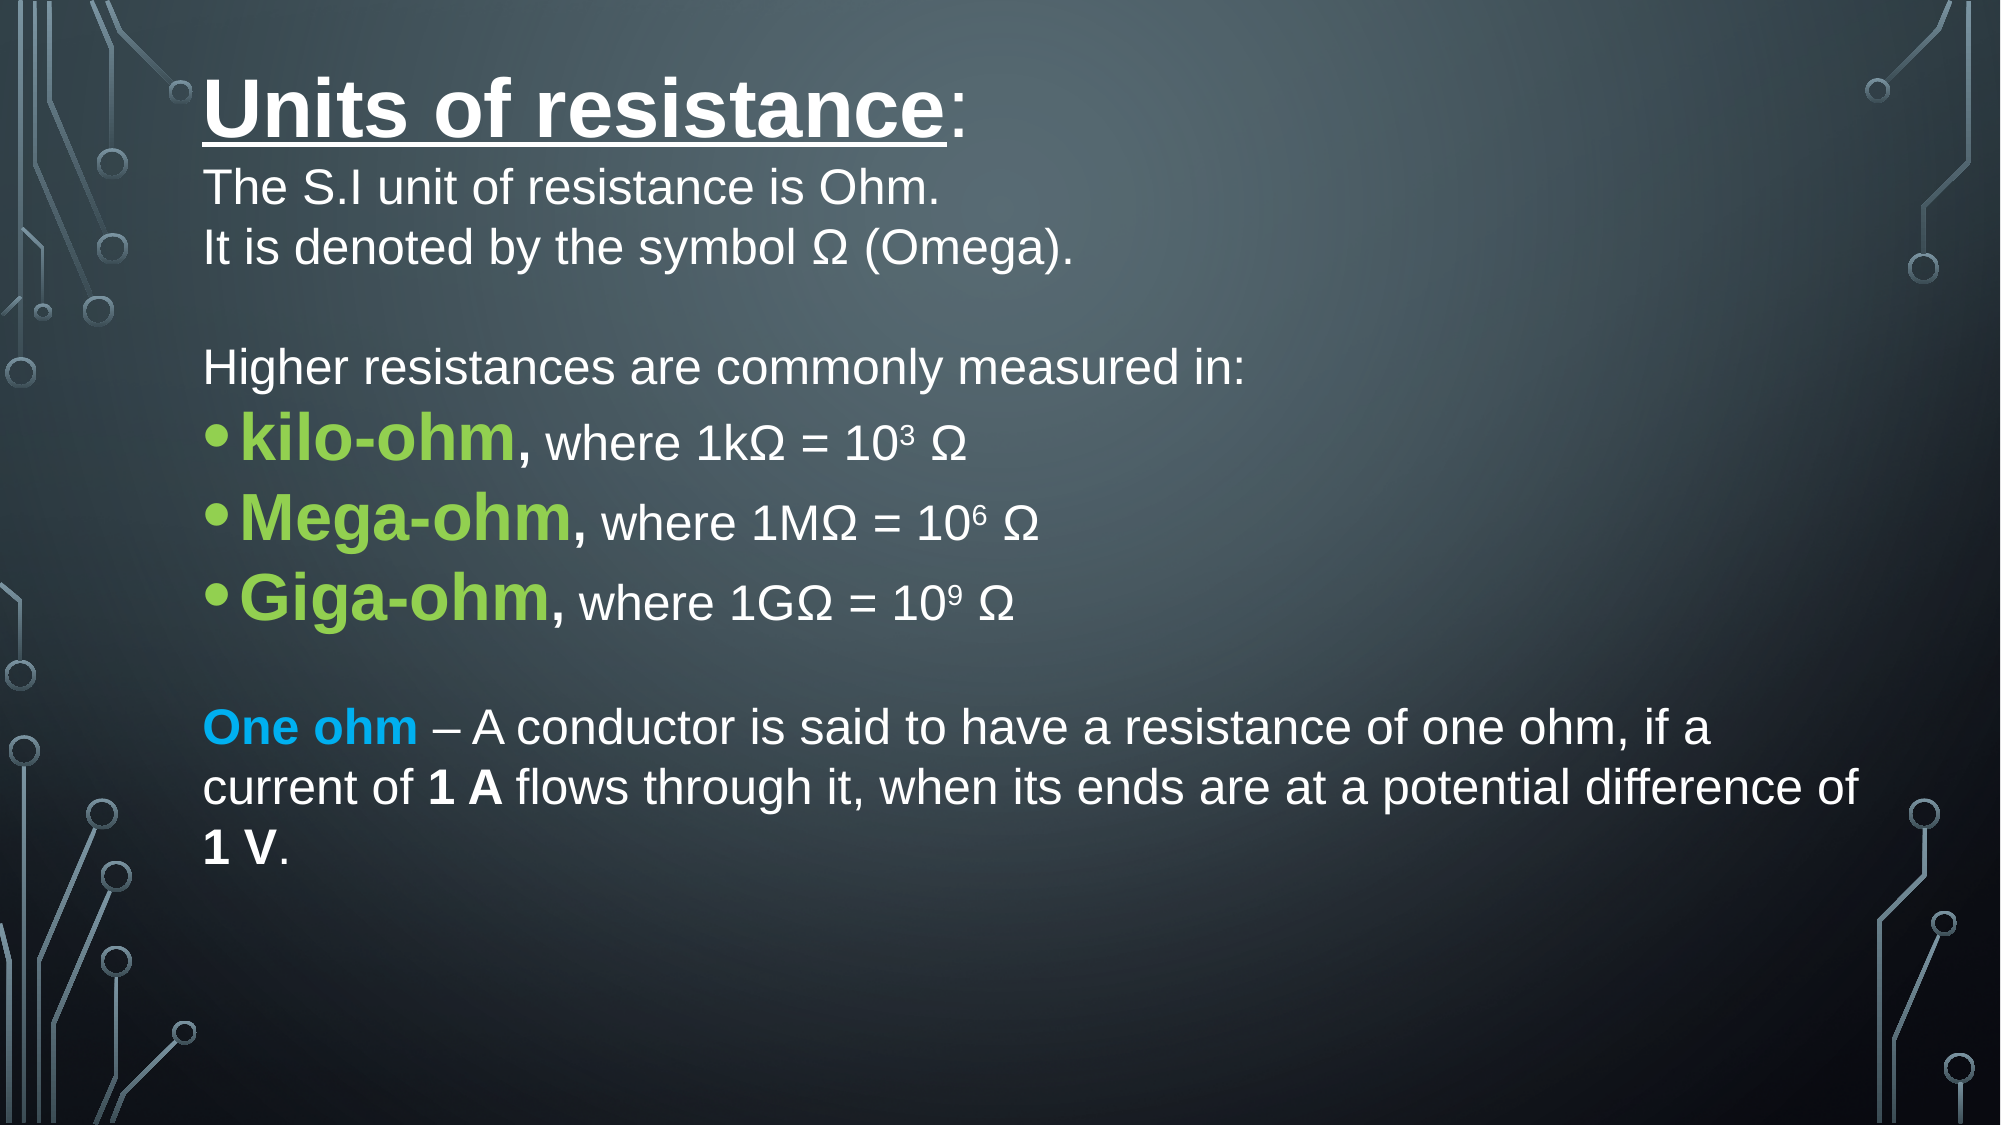

Units of resistance:
The S.I unit of resistance is Ohm.
It is denoted by the symbol Ω (Omega).

Higher resistances are commonly measured in:
kilo-ohm, where 1kΩ = 103 Ω
Mega-ohm, where 1MΩ = 106 Ω
Giga-ohm, where 1GΩ = 109 Ω

One ohm – A conductor is said to have a resistance of one ohm, if a current of 1 A flows through it, when its ends are at a potential difference of 1 V.